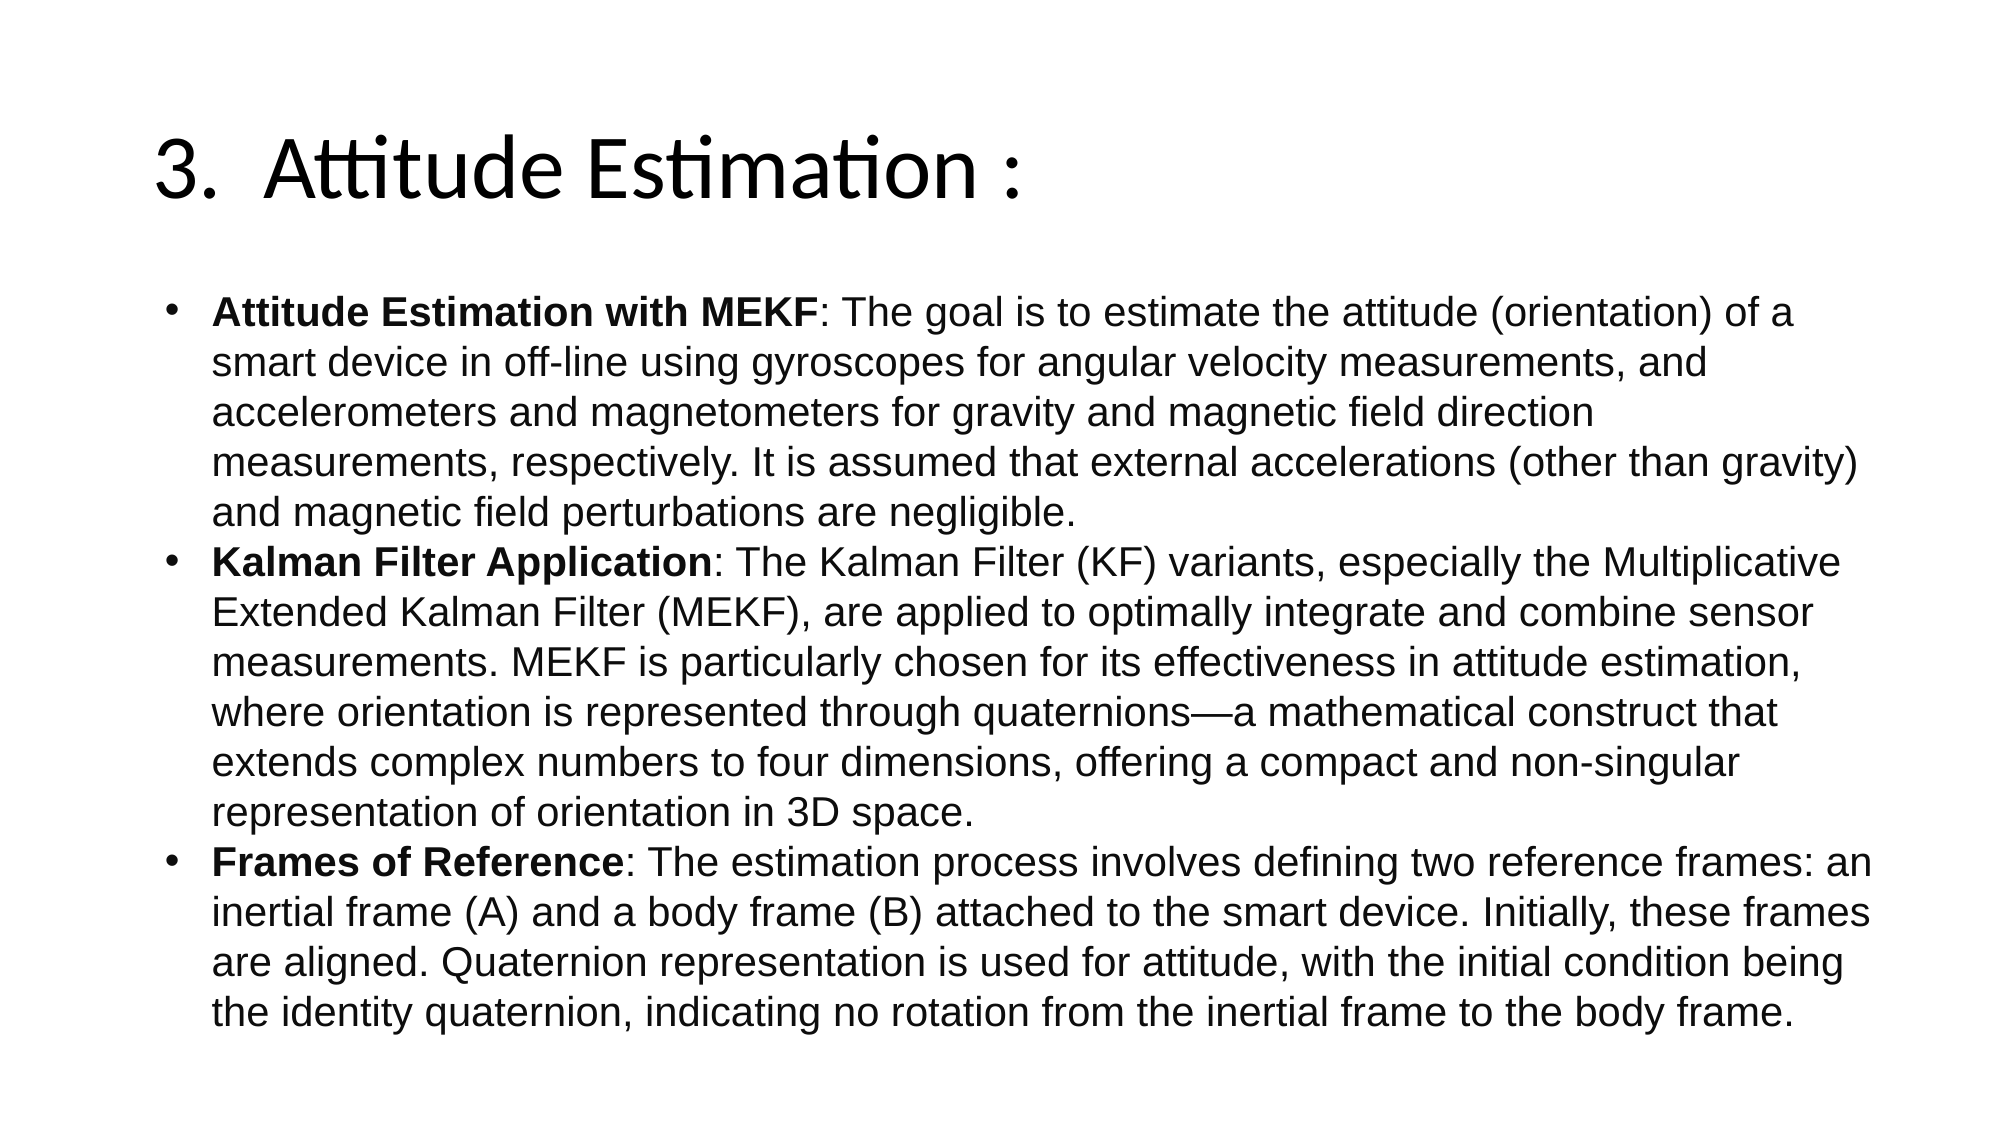

# 3.  Attitude Estimation :
Attitude Estimation with MEKF: The goal is to estimate the attitude (orientation) of a smart device in off-line using gyroscopes for angular velocity measurements, and accelerometers and magnetometers for gravity and magnetic field direction measurements, respectively. It is assumed that external accelerations (other than gravity) and magnetic field perturbations are negligible.
Kalman Filter Application: The Kalman Filter (KF) variants, especially the Multiplicative Extended Kalman Filter (MEKF), are applied to optimally integrate and combine sensor measurements. MEKF is particularly chosen for its effectiveness in attitude estimation, where orientation is represented through quaternions—a mathematical construct that extends complex numbers to four dimensions, offering a compact and non-singular representation of orientation in 3D space.
Frames of Reference: The estimation process involves defining two reference frames: an inertial frame (A) and a body frame (B) attached to the smart device. Initially, these frames are aligned. Quaternion representation is used for attitude, with the initial condition being the identity quaternion, indicating no rotation from the inertial frame to the body frame.